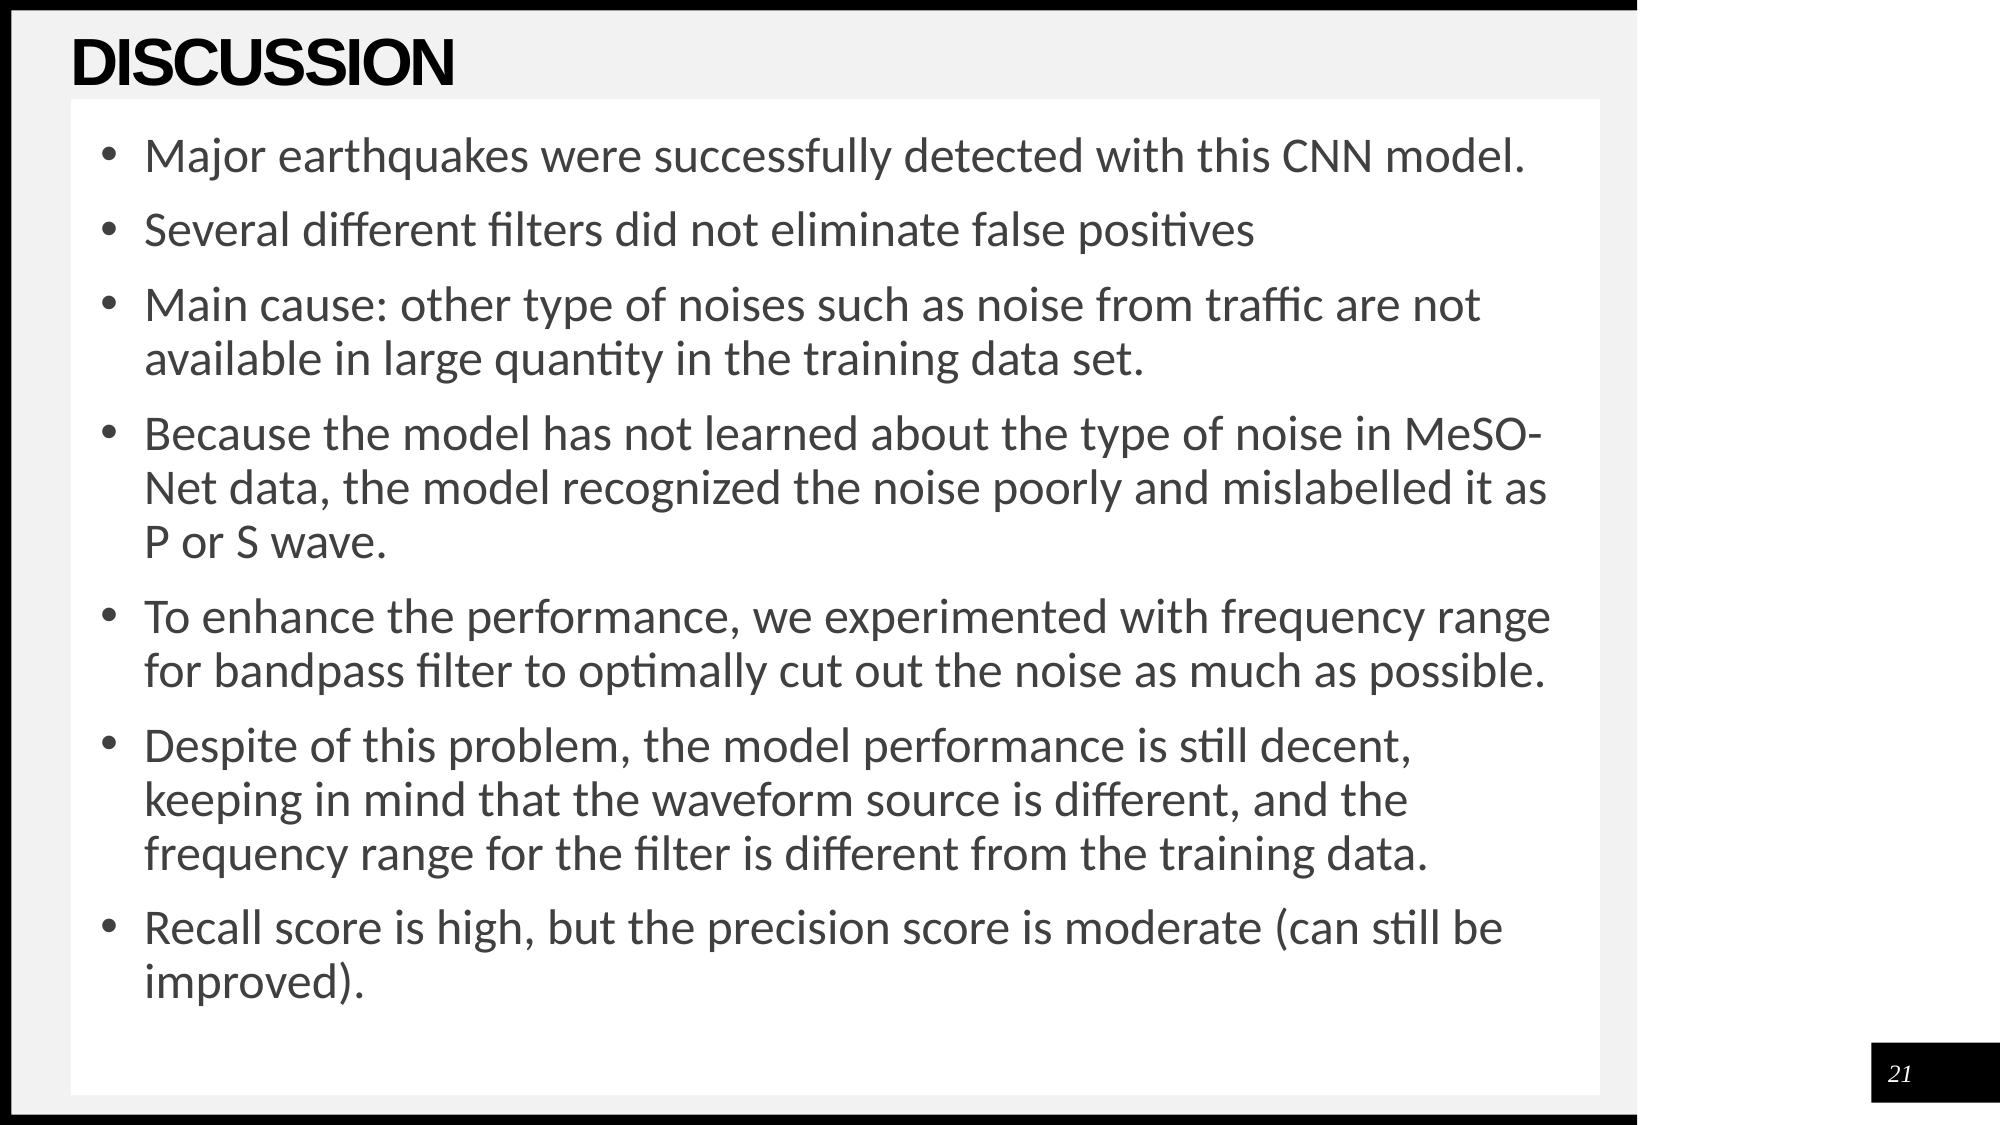

# DISCUSSION
Major earthquakes were successfully detected with this CNN model.
Several different filters did not eliminate false positives
Main cause: other type of noises such as noise from traffic are not available in large quantity in the training data set.
Because the model has not learned about the type of noise in MeSO-Net data, the model recognized the noise poorly and mislabelled it as P or S wave.
To enhance the performance, we experimented with frequency range for bandpass filter to optimally cut out the noise as much as possible.
Despite of this problem, the model performance is still decent, keeping in mind that the waveform source is different, and the frequency range for the filter is different from the training data.
Recall score is high, but the precision score is moderate (can still be improved).
21